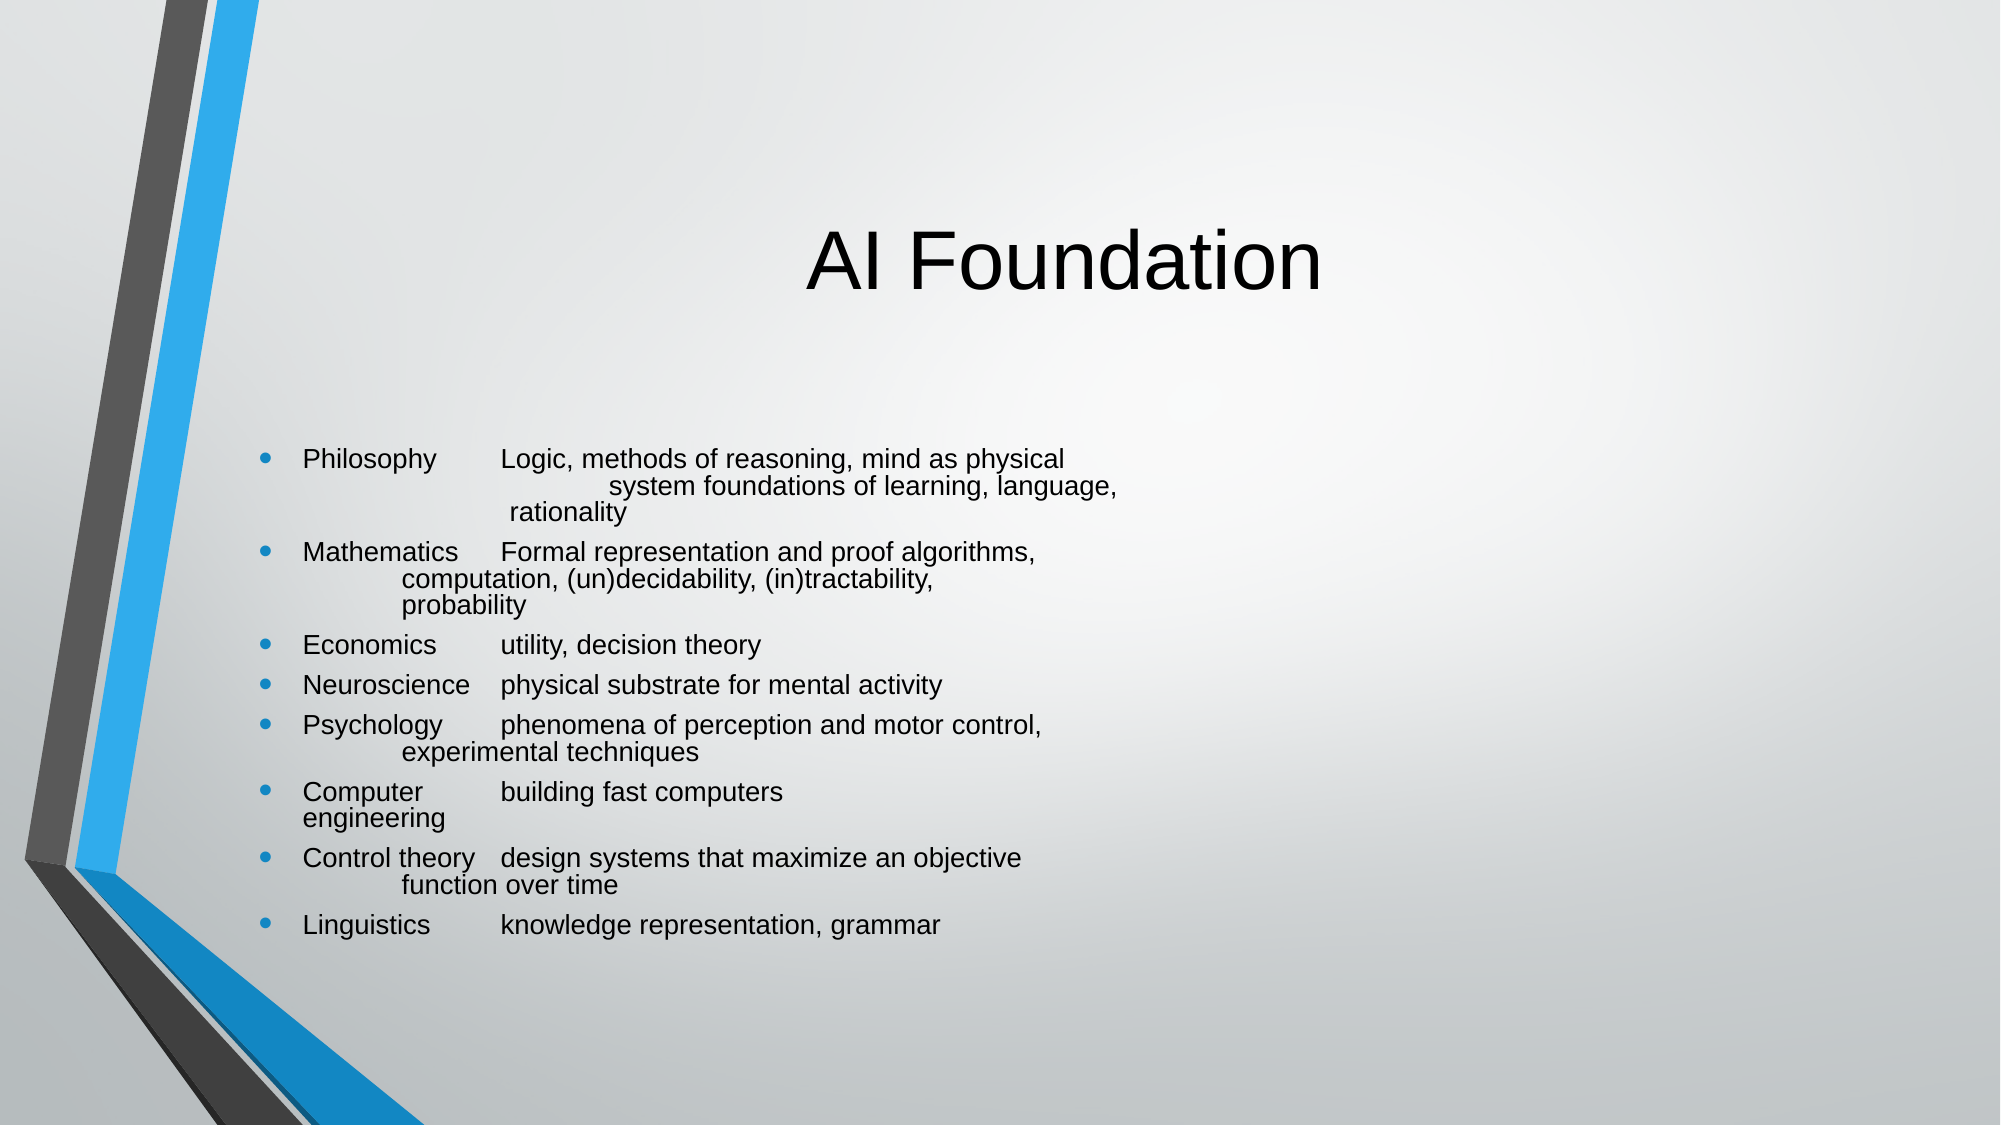

# AI Foundation
Philosophy		Logic, methods of reasoning, mind as physical
		 	              system foundations of learning, language,
			              rationality
Mathematics	Formal representation and proof algorithms,
					computation, (un)decidability, (in)tractability,
					probability
Economics		utility, decision theory
Neuroscience	physical substrate for mental activity
Psychology 		phenomena of perception and motor control,
					experimental techniques
Computer 		building fast computers
engineering
Control theory	design systems that maximize an objective
					function over time
Linguistics		knowledge representation, grammar